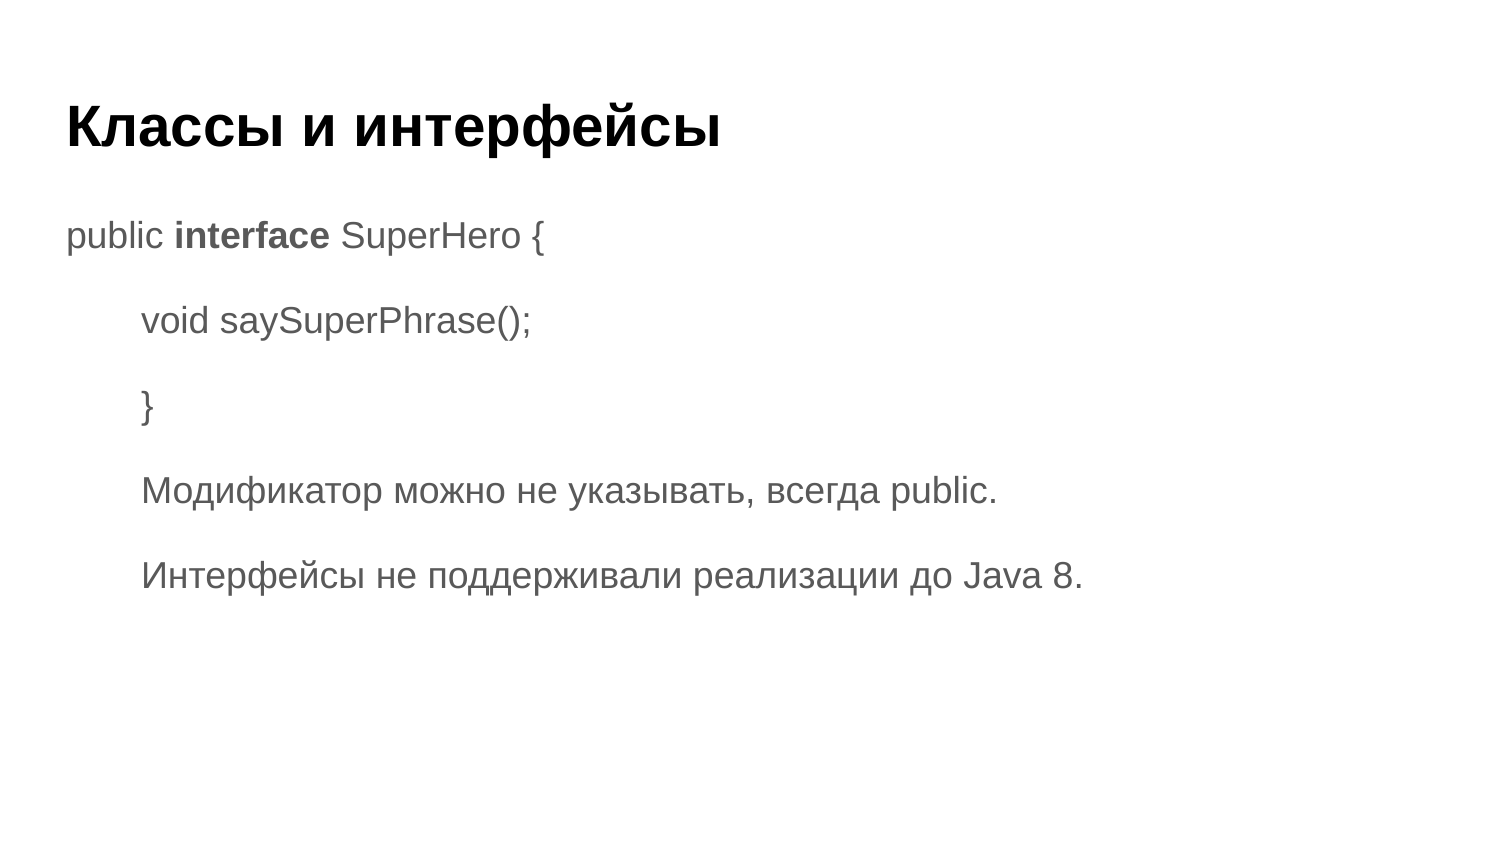

# Классы и интерфейсы
public interface SuperHero {
void saySuperPhrase();
}
Модификатор можно не указывать, всегда public.
Интерфейсы не поддерживали реализации до Java 8.